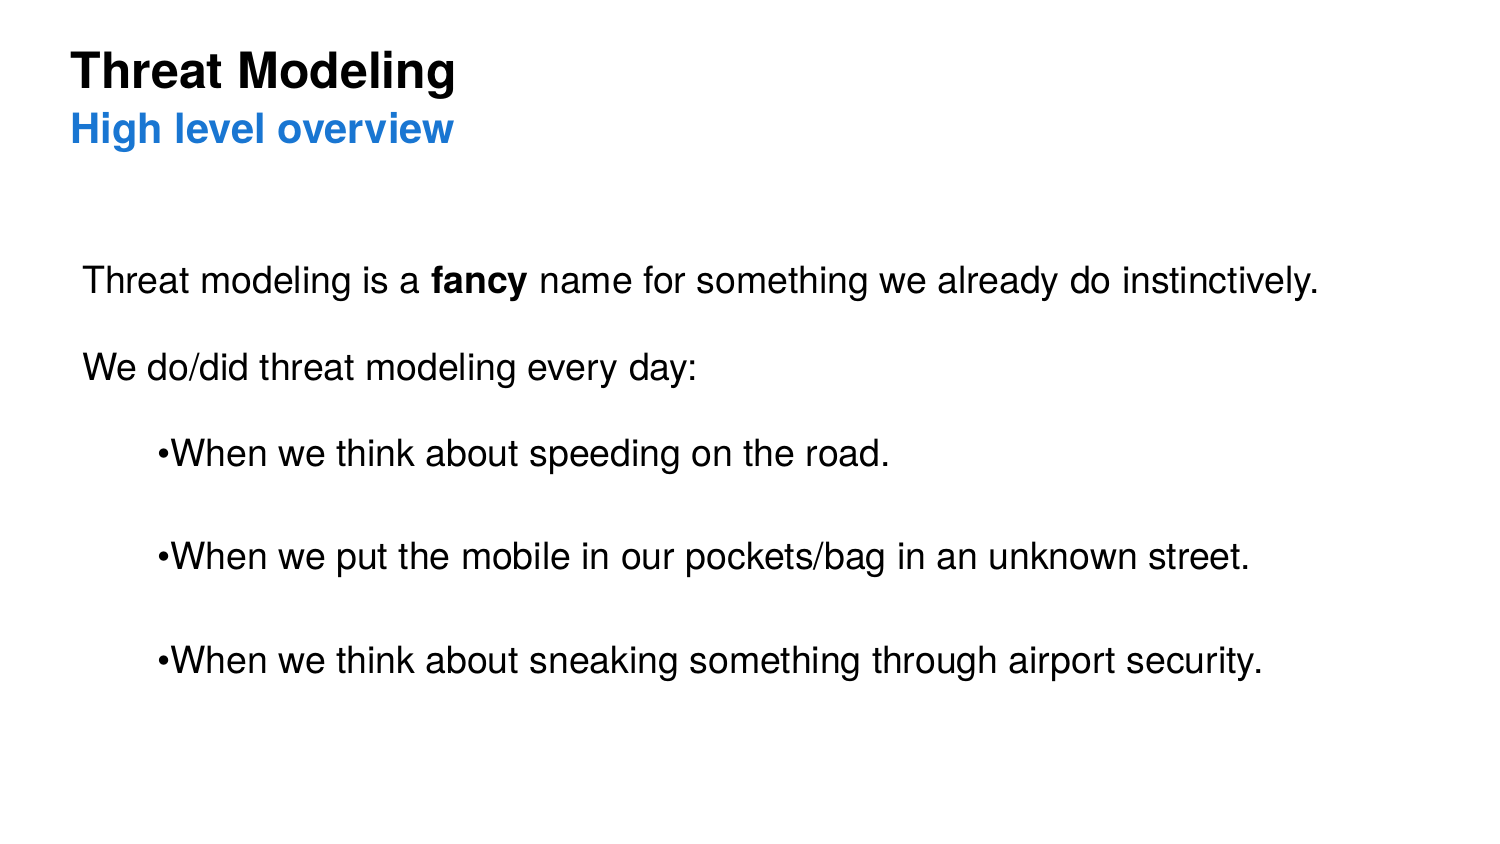

Threat Modeling
High level overview
Threat modeling is a fancy name for something we already do instinctively.

We do/did threat modeling every day:

•When we think about speeding on the road.

•When we put the mobile in our pockets/bag in an unknown street.

•When we think about sneaking something through airport security.